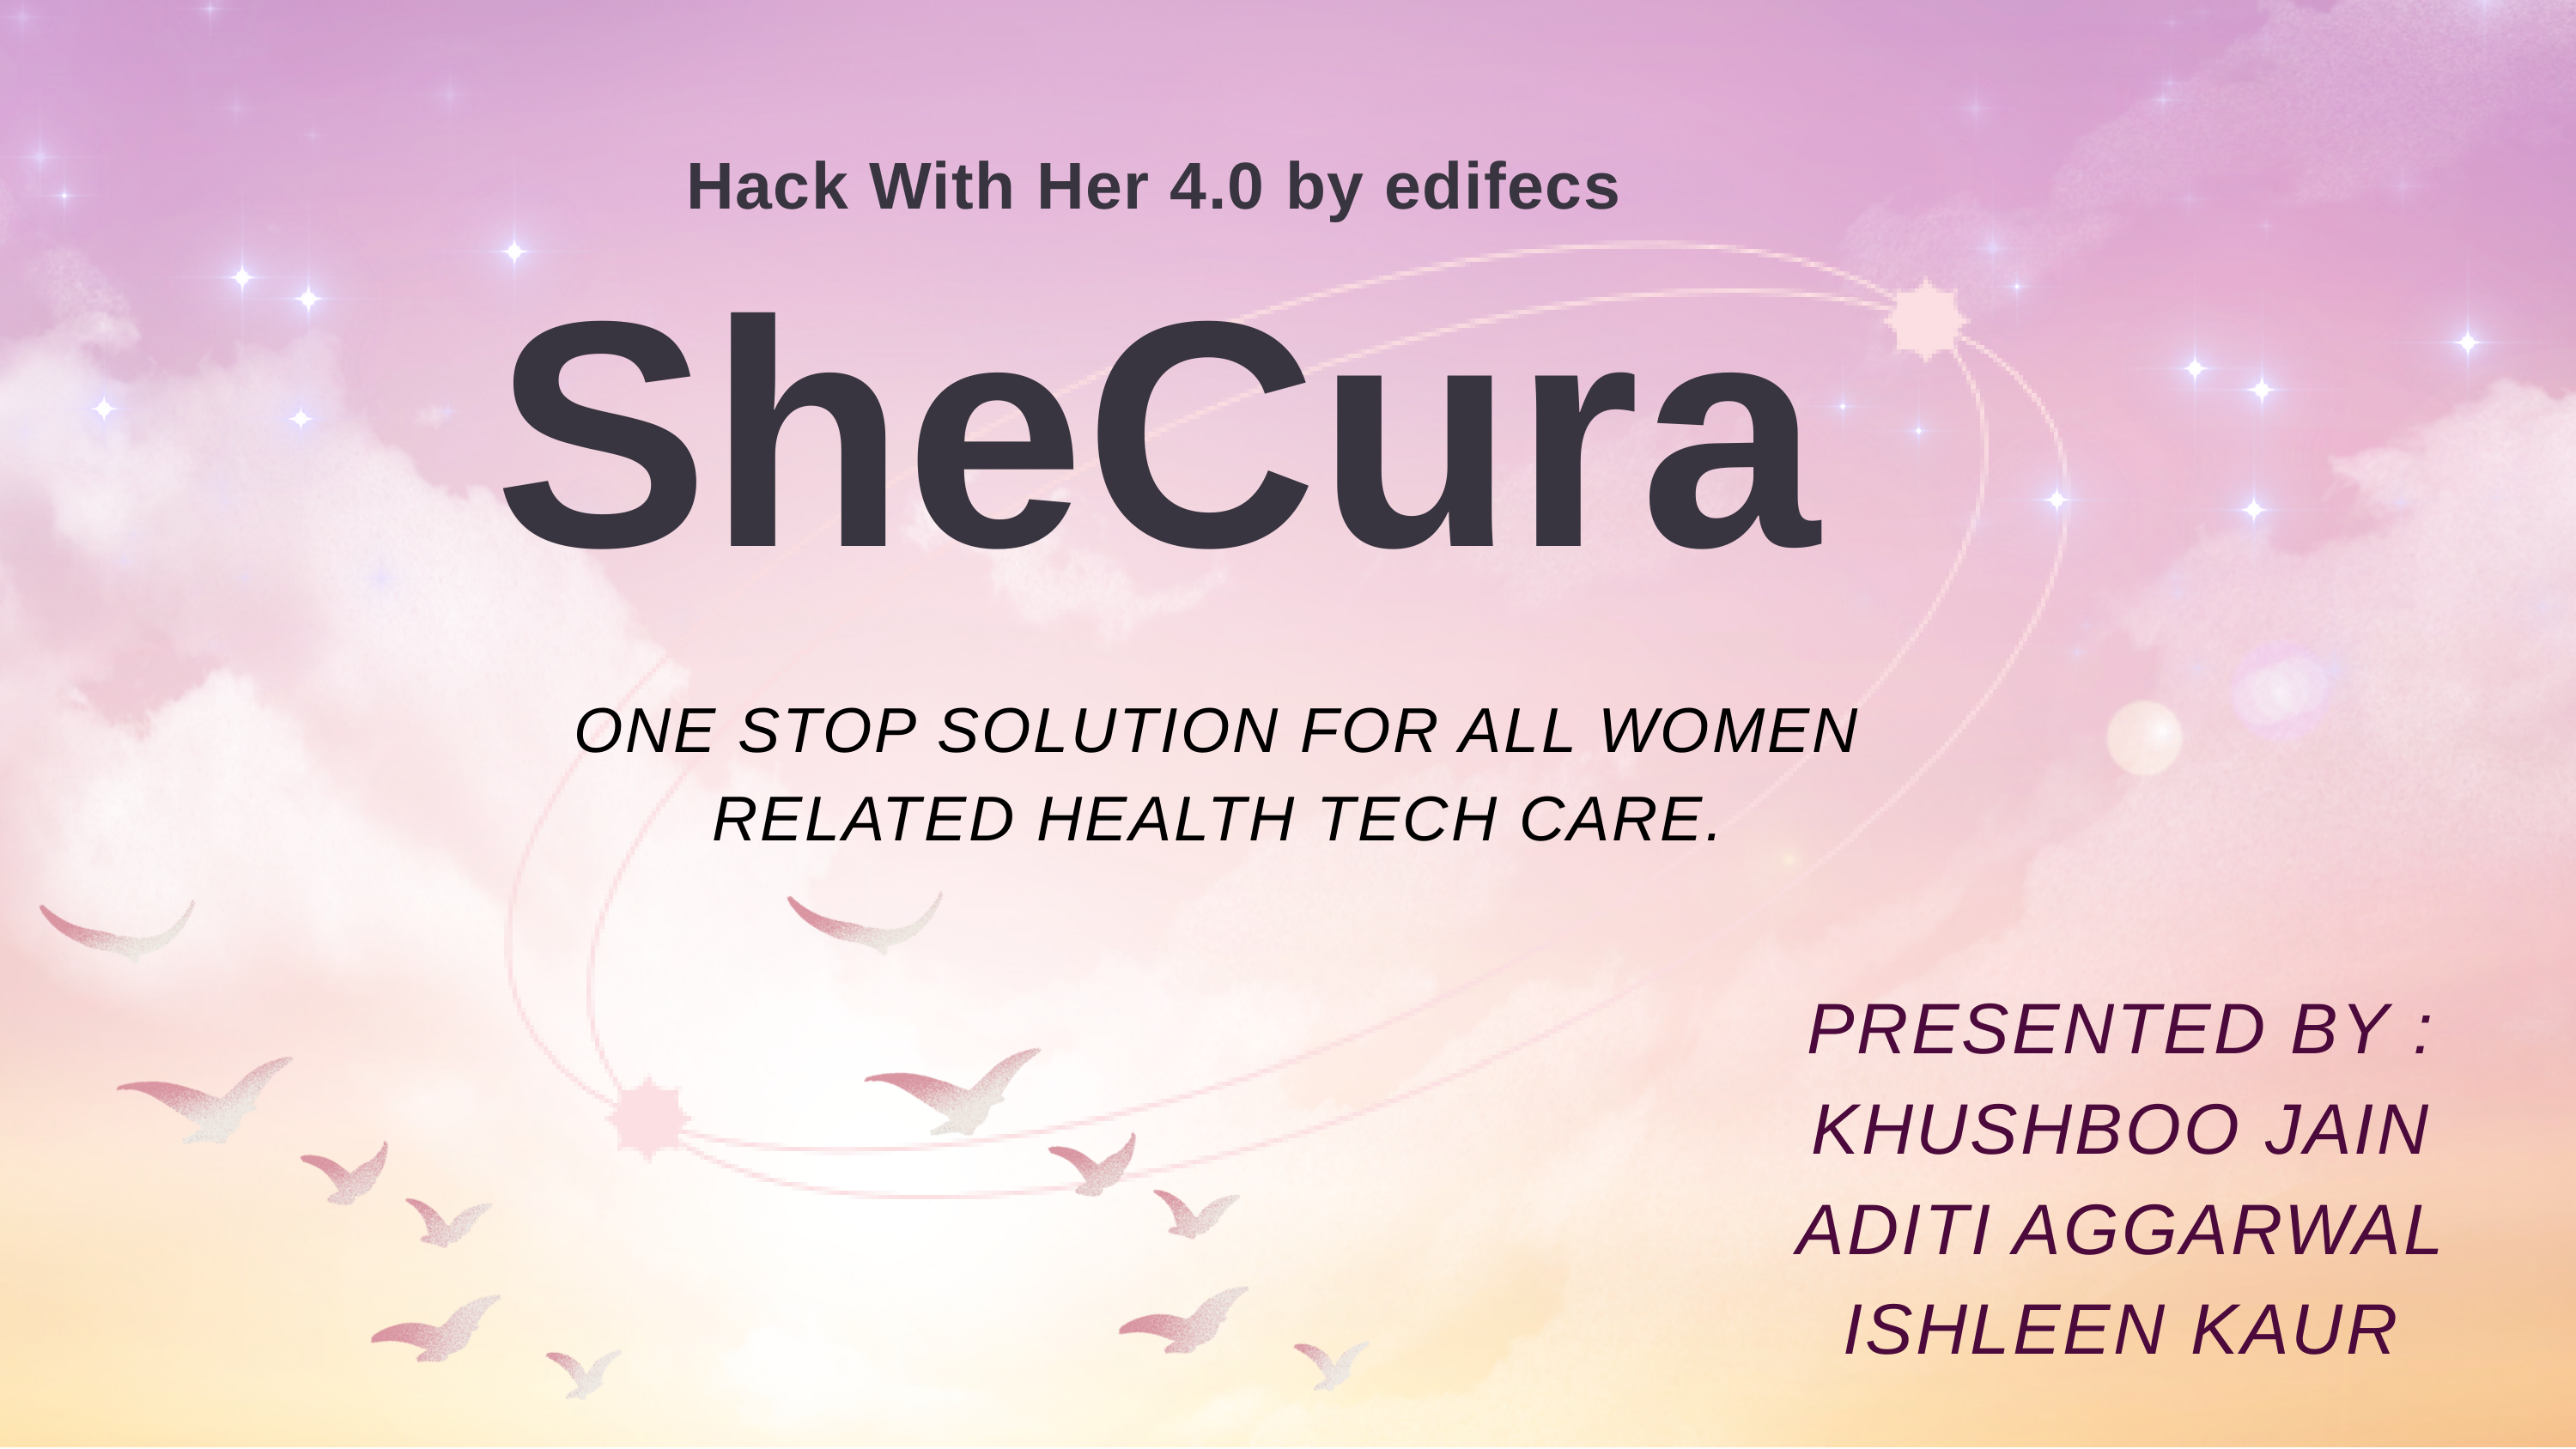

Hack With Her 4.0 by edifecs

SheCura
ONE STOP SOLUTION FOR ALL WOMEN RELATED HEALTH TECH CARE.

PRESENTED BY :
KHUSHBOO JAIN
ADITI AGGARWAL
ISHLEEN KAUR